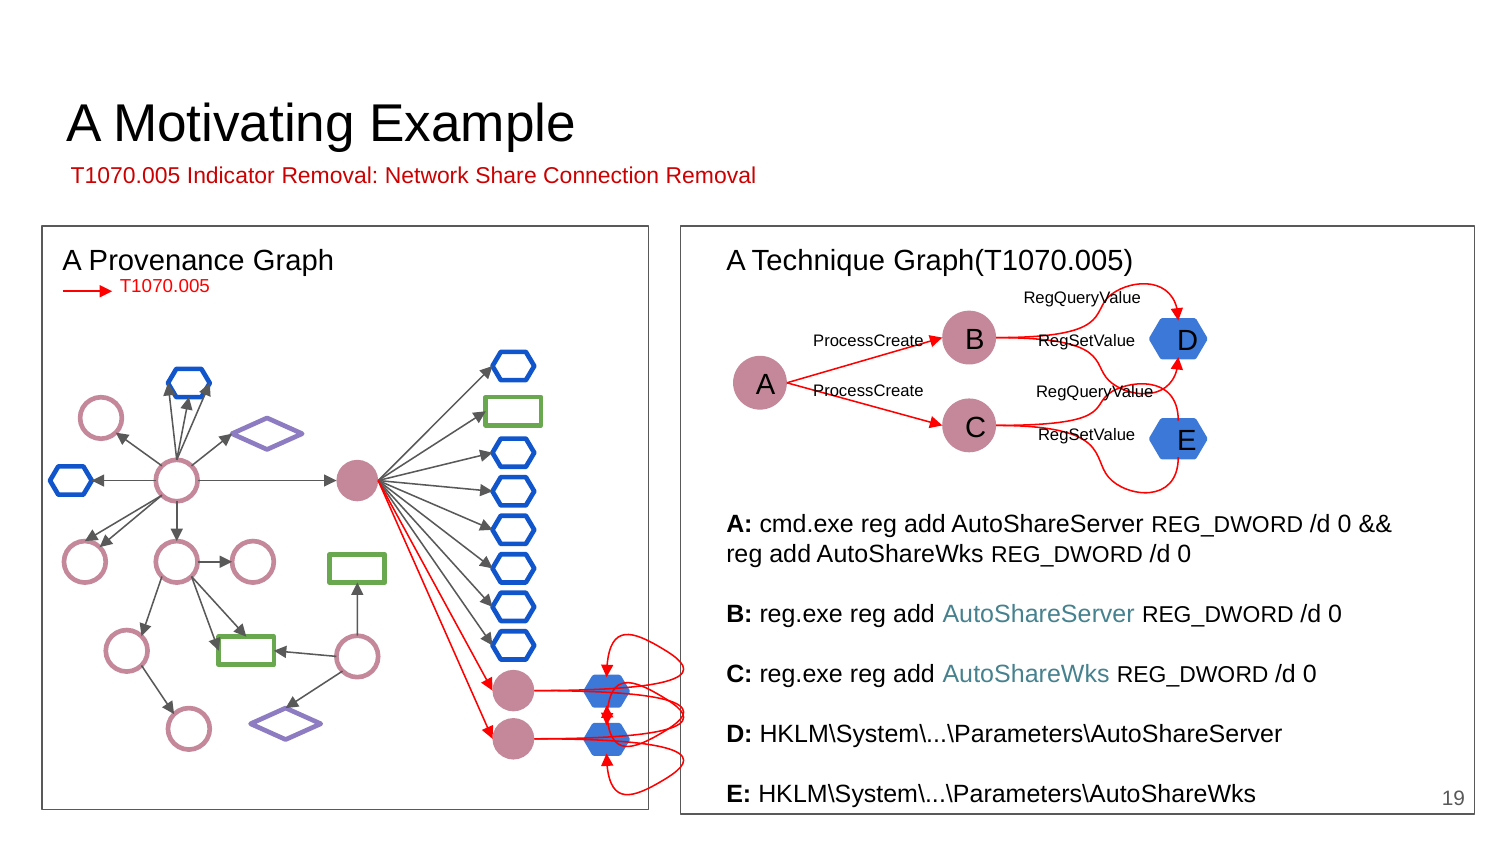

# A Motivating Example
T1070.005 Indicator Removal: Network Share Connection Removal
A Provenance Graph

A Technique Graph(T1070.005)
T1070.005
RegQueryValue
B
RegSetValue
D
A
RegQueryValue
C
RegSetValue
E
ProcessCreate

ProcessCreate
A: cmd.exe reg add AutoShareServer REG_DWORD /d 0 && reg add AutoShareWks REG_DWORD /d 0

B: reg.exe reg add AutoShareServer REG_DWORD /d 0

C: reg.exe reg add AutoShareWks REG_DWORD /d 0

D: HKLM\System\...\Parameters\AutoShareServer

E: HKLM\System\...\Parameters\AutoShareWks
19